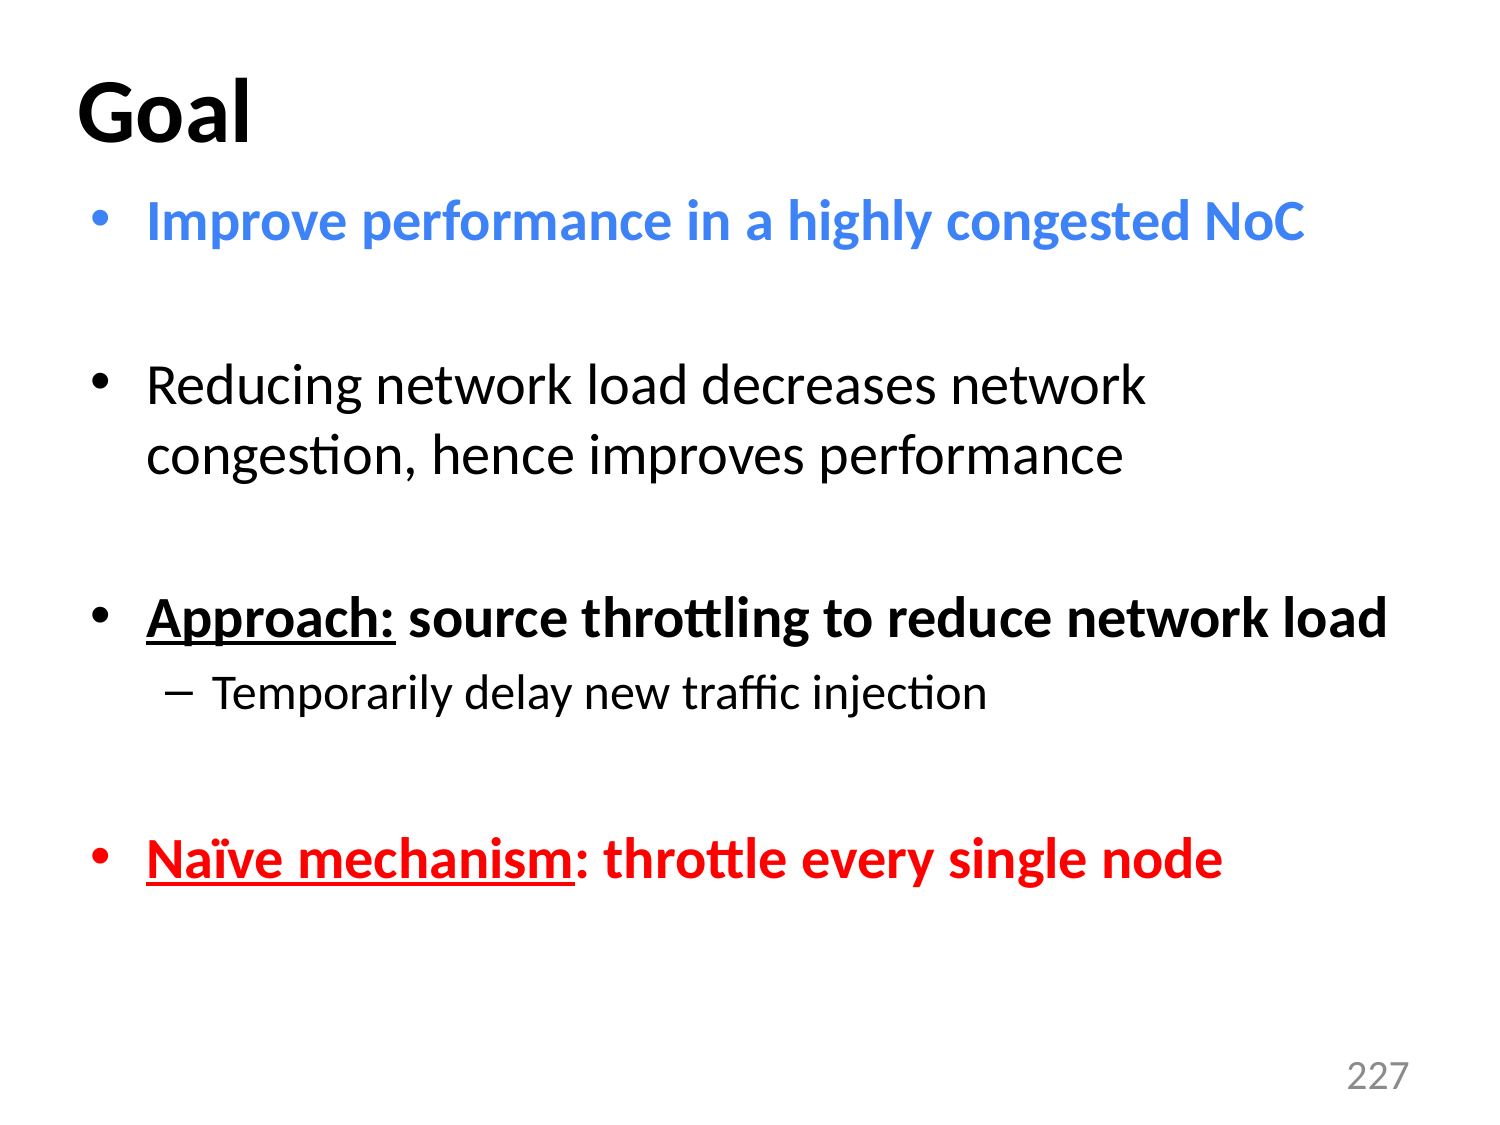

# Goal
Improve performance in a highly congested NoC

Reducing network load decreases network congestion, hence improves performance

Approach: source throttling to reduce network load
Temporarily delay new traffic injection

Naïve mechanism: throttle every single node

227